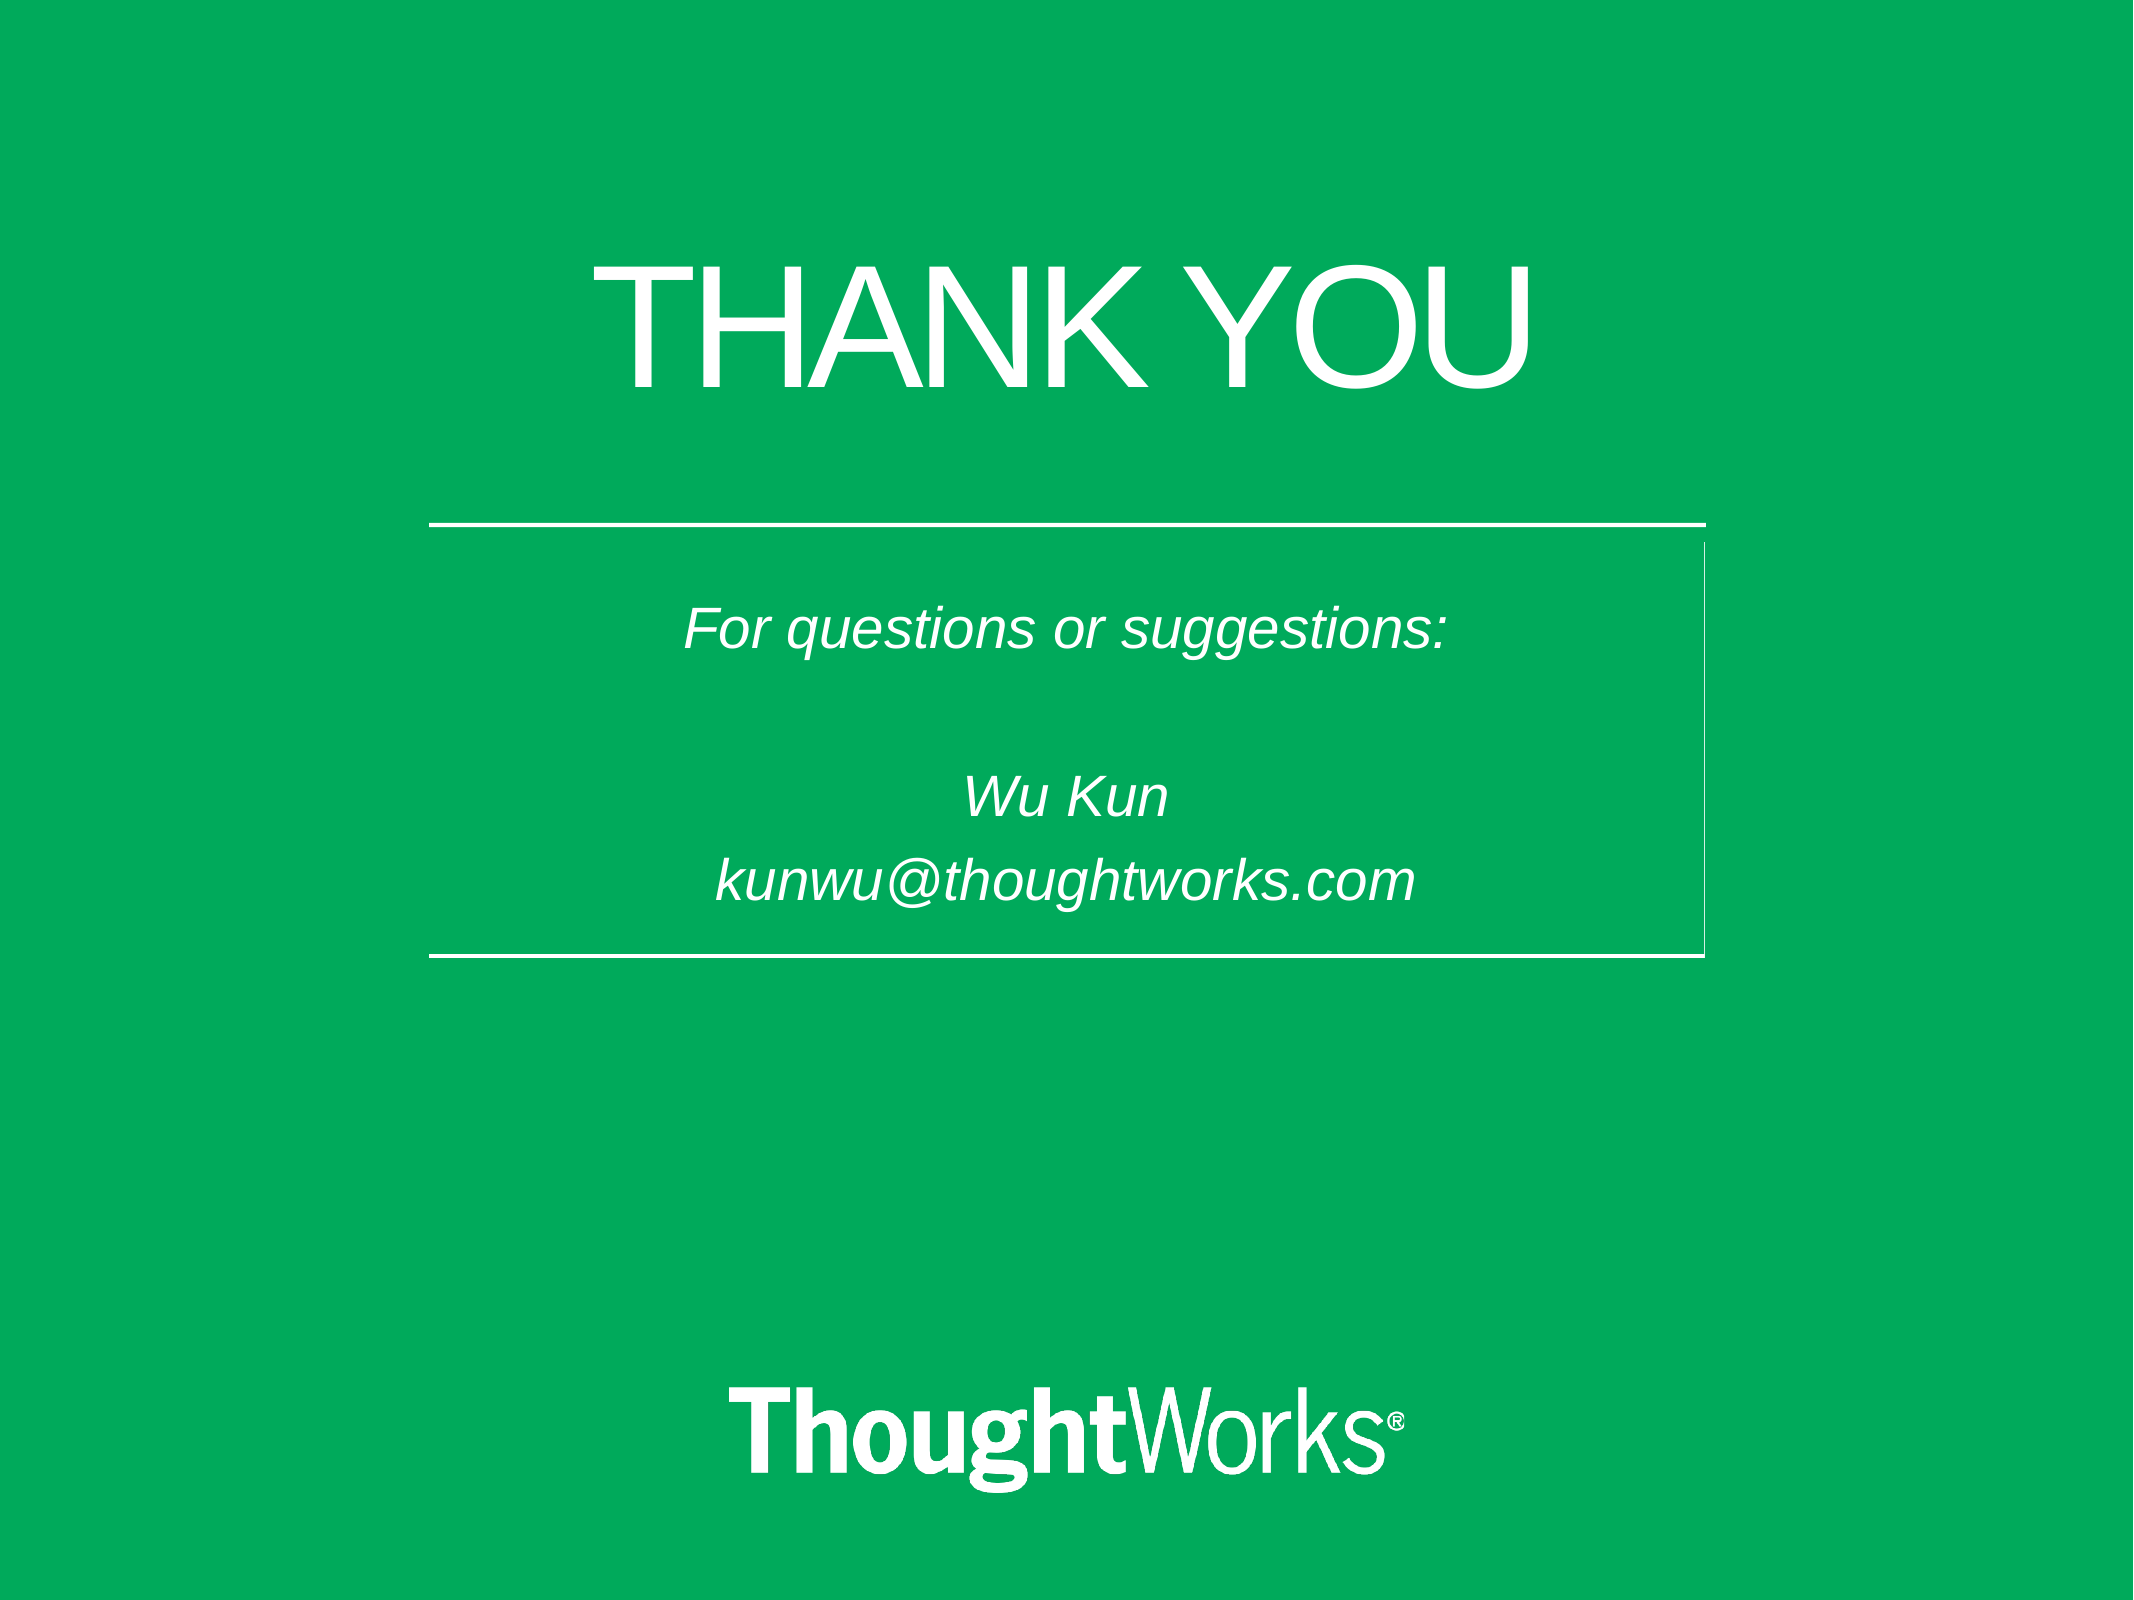

# Thank You
For questions or suggestions:

Wu Kun
kunwu@thoughtworks.com